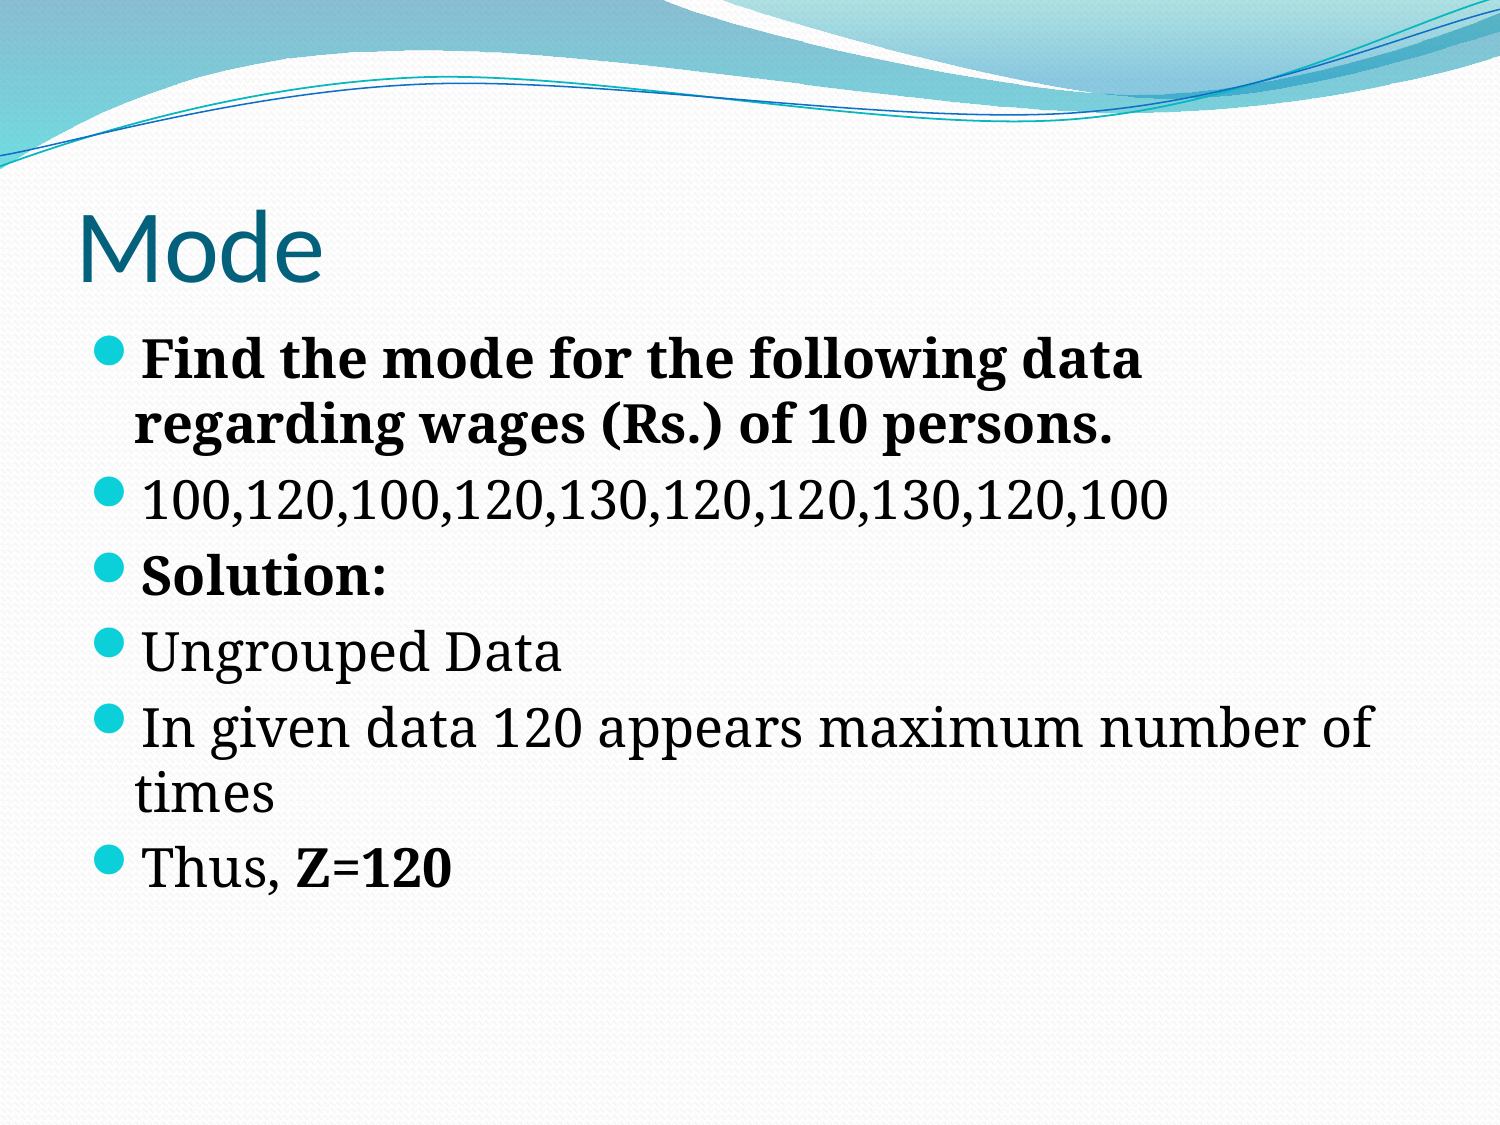

# Mode
Find the mode for the following data regarding wages (Rs.) of 10 persons.
100,120,100,120,130,120,120,130,120,100
Solution:
Ungrouped Data
In given data 120 appears maximum number of times
Thus, Z=120